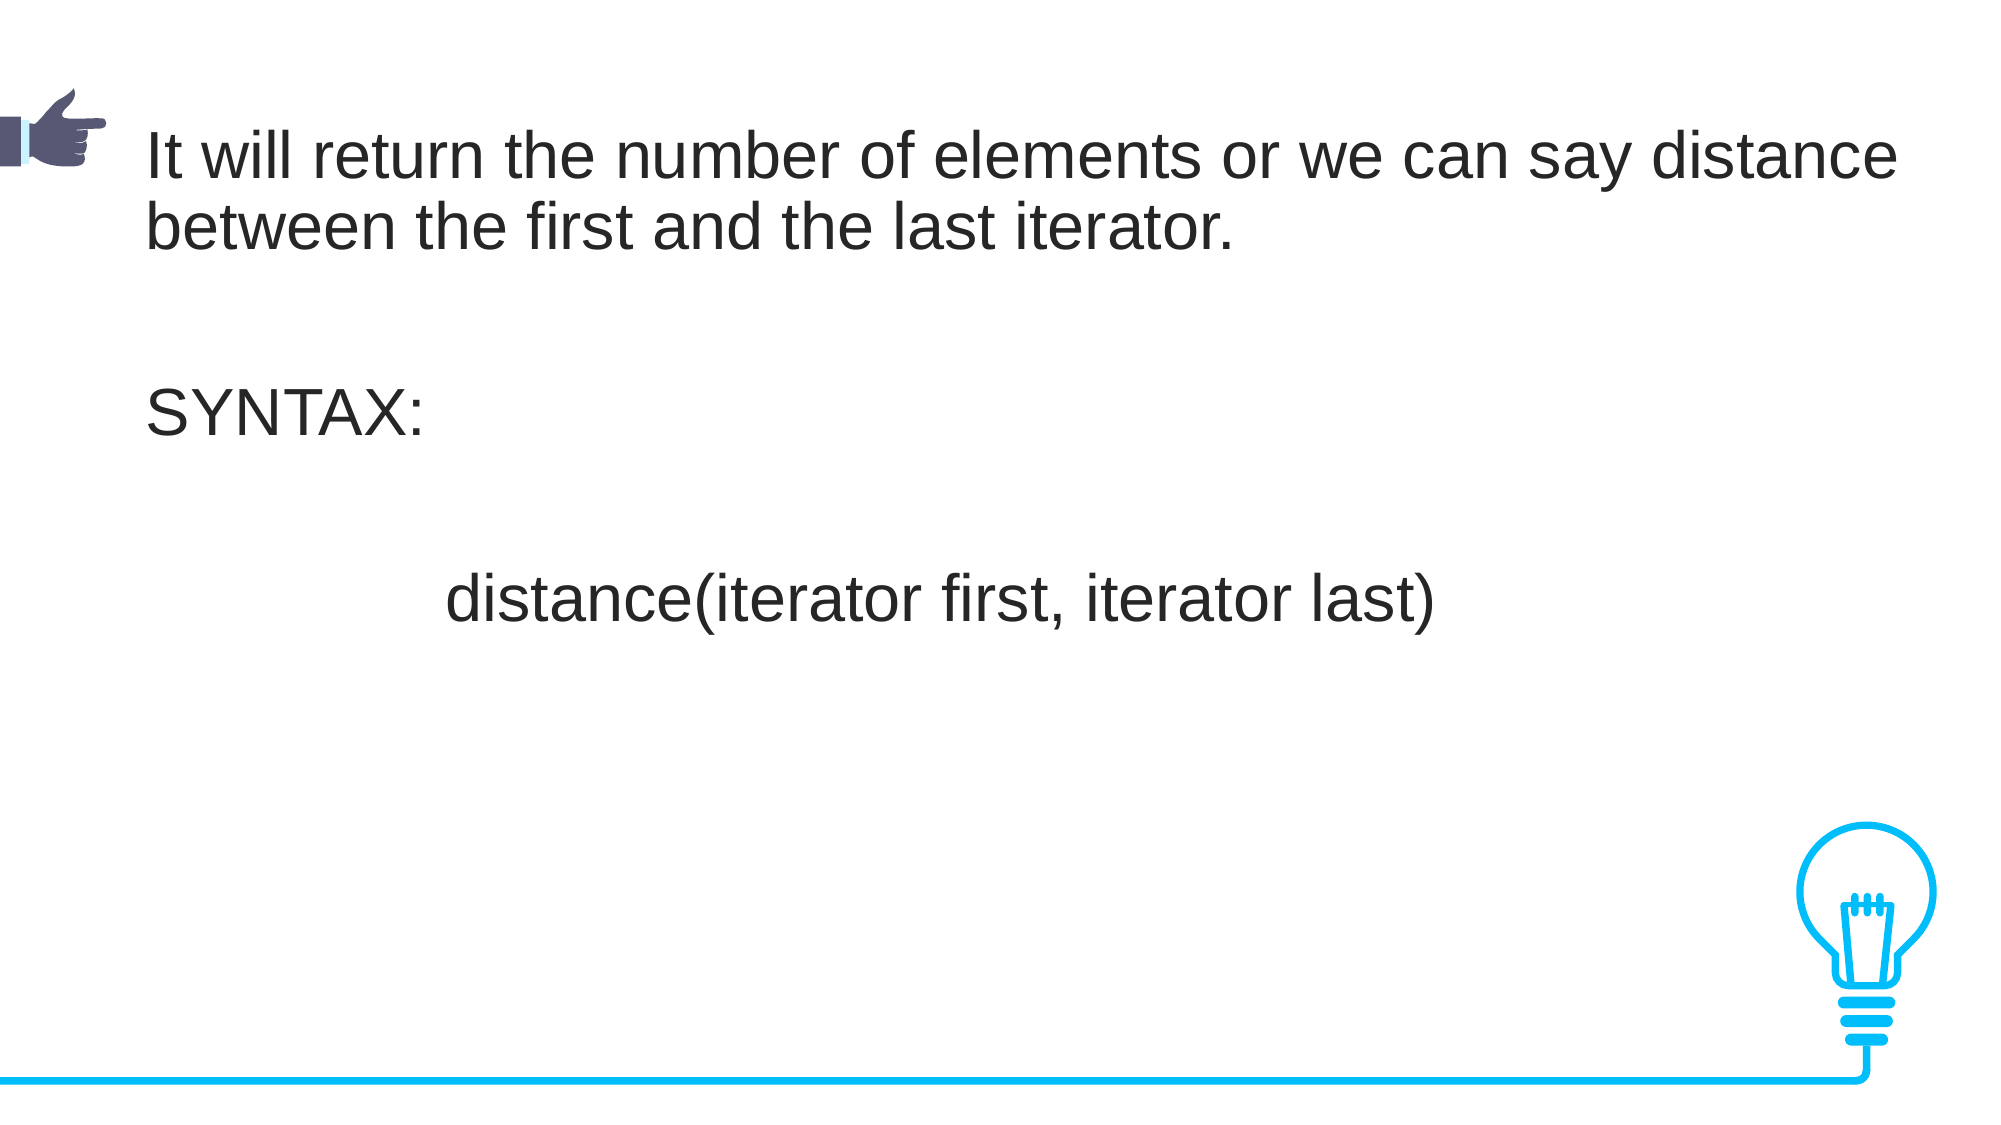

It will return the number of elements or we can say distance between the first and the last iterator.

SYNTAX:

		distance(iterator first, iterator last)